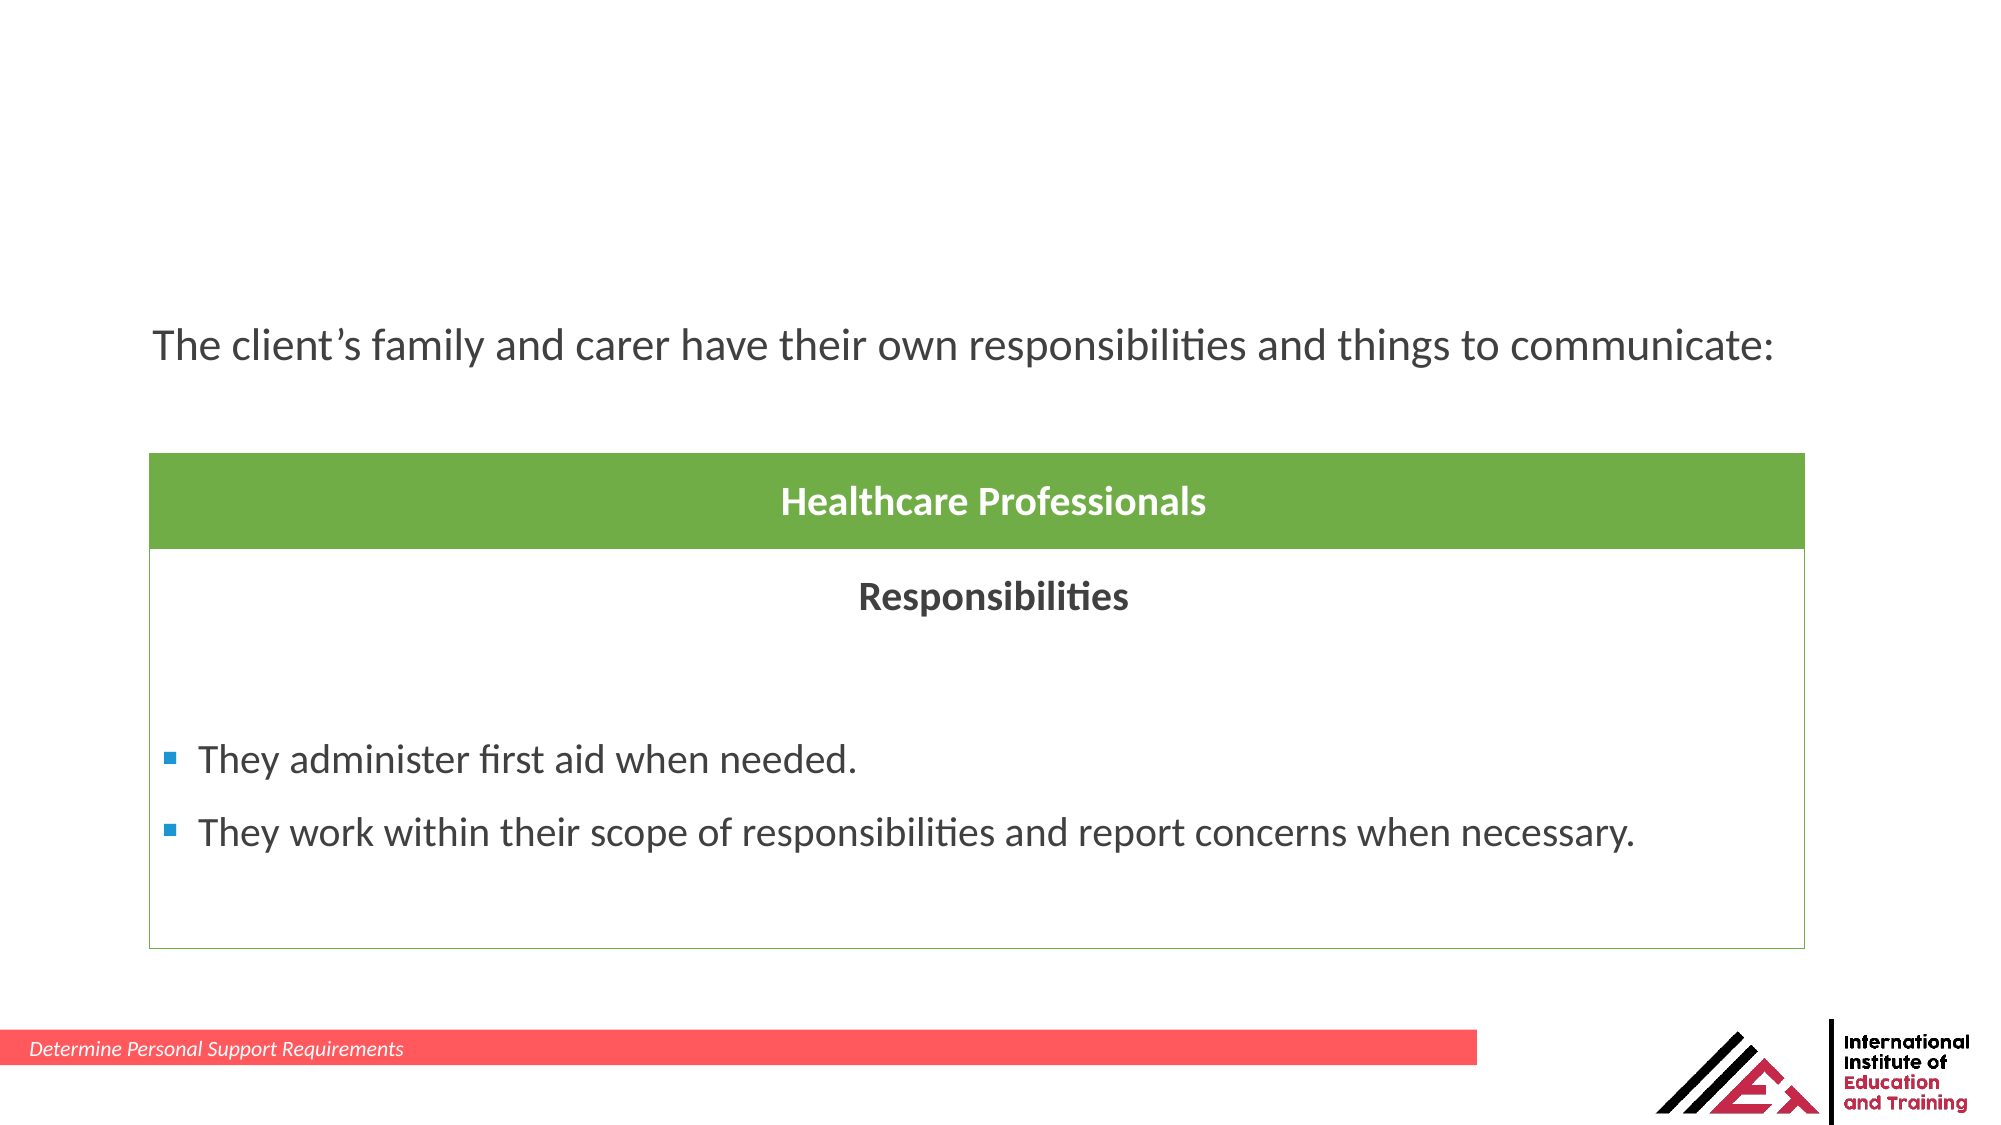

The client’s family and carer have their own responsibilities and things to communicate:
| Healthcare Professionals |
| --- |
| Responsibilities |
| They administer first aid when needed. They work within their scope of responsibilities and report concerns when necessary. |
Determine Personal Support Requirements